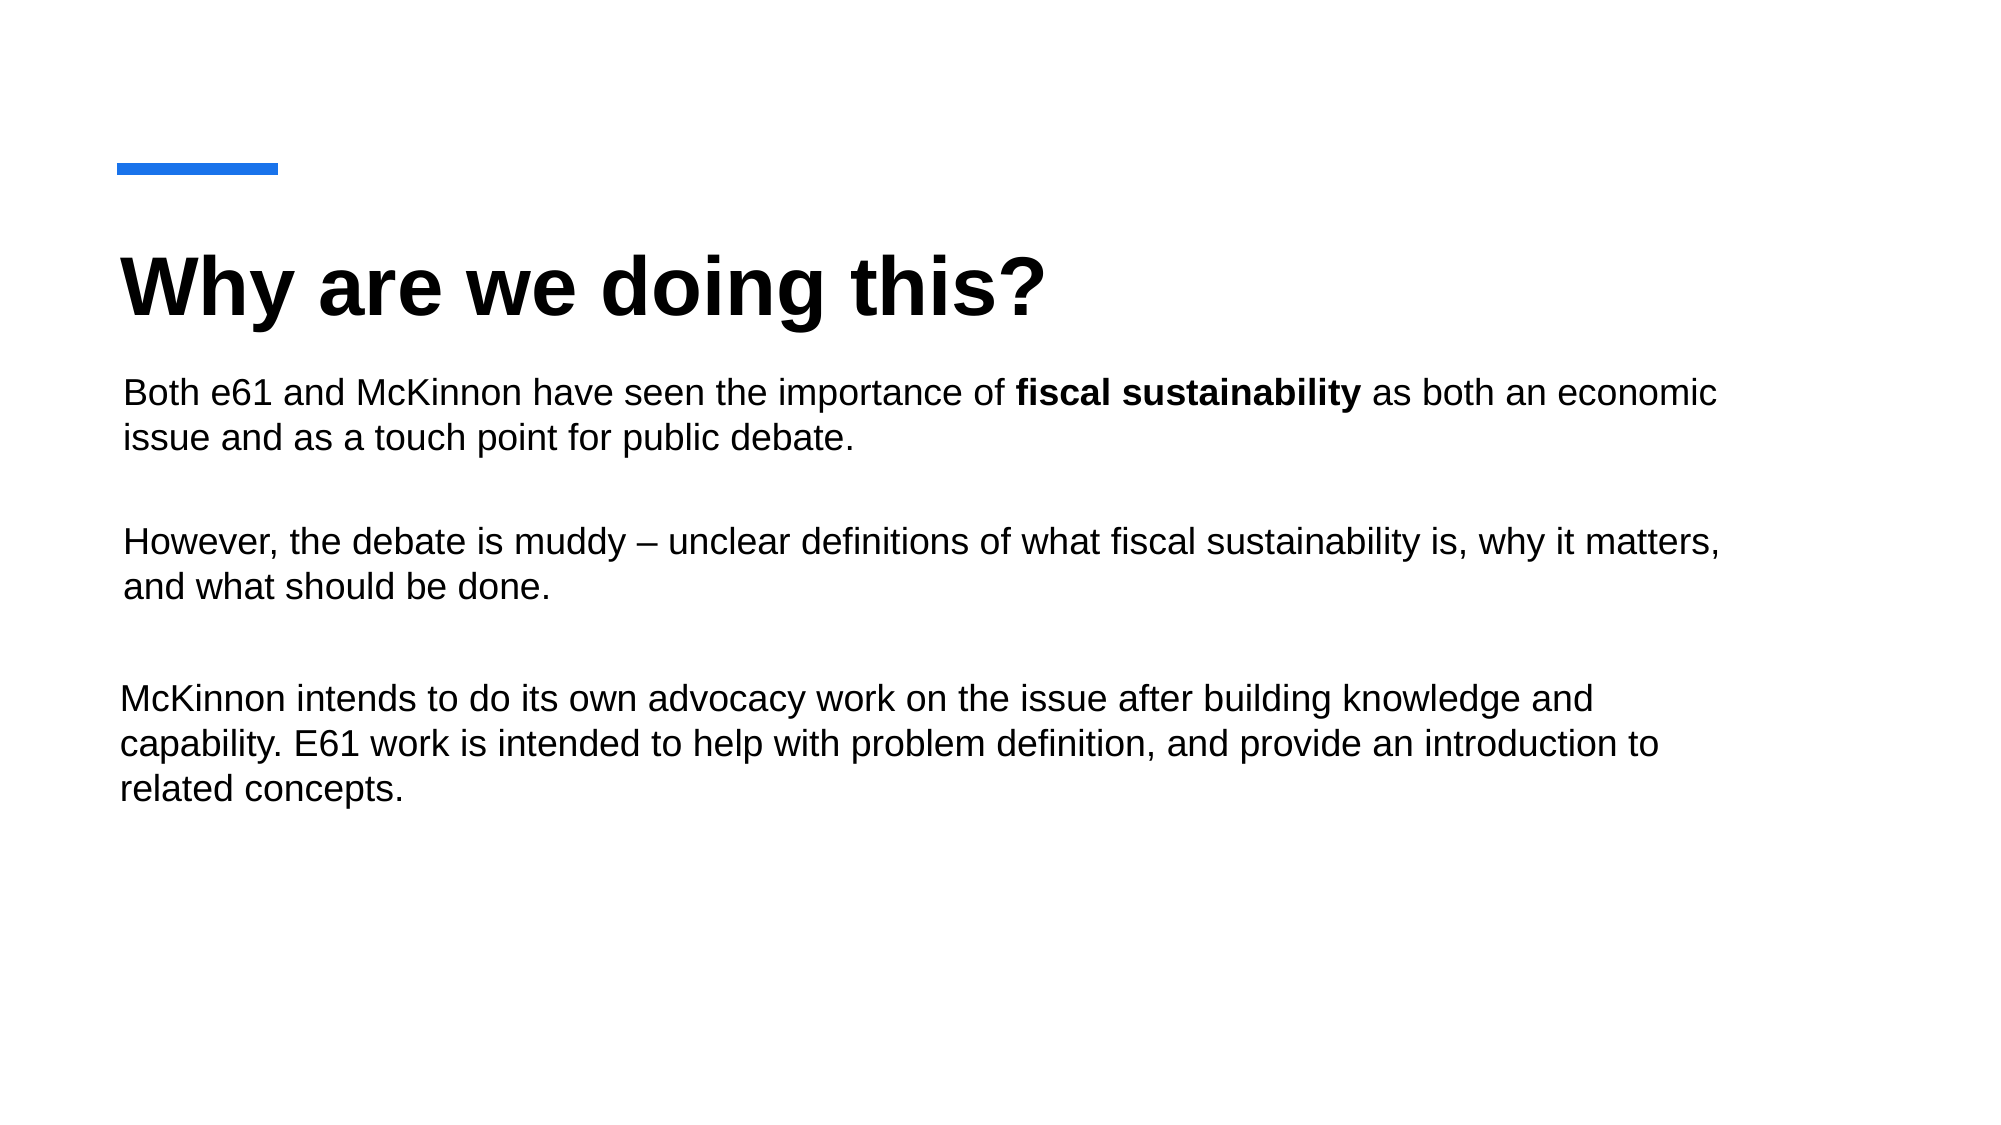

# Why are we doing this?
Both e61 and McKinnon have seen the importance of fiscal sustainability as both an economic issue and as a touch point for public debate.
However, the debate is muddy – unclear definitions of what fiscal sustainability is, why it matters, and what should be done.
McKinnon intends to do its own advocacy work on the issue after building knowledge and capability. E61 work is intended to help with problem definition, and provide an introduction to related concepts.